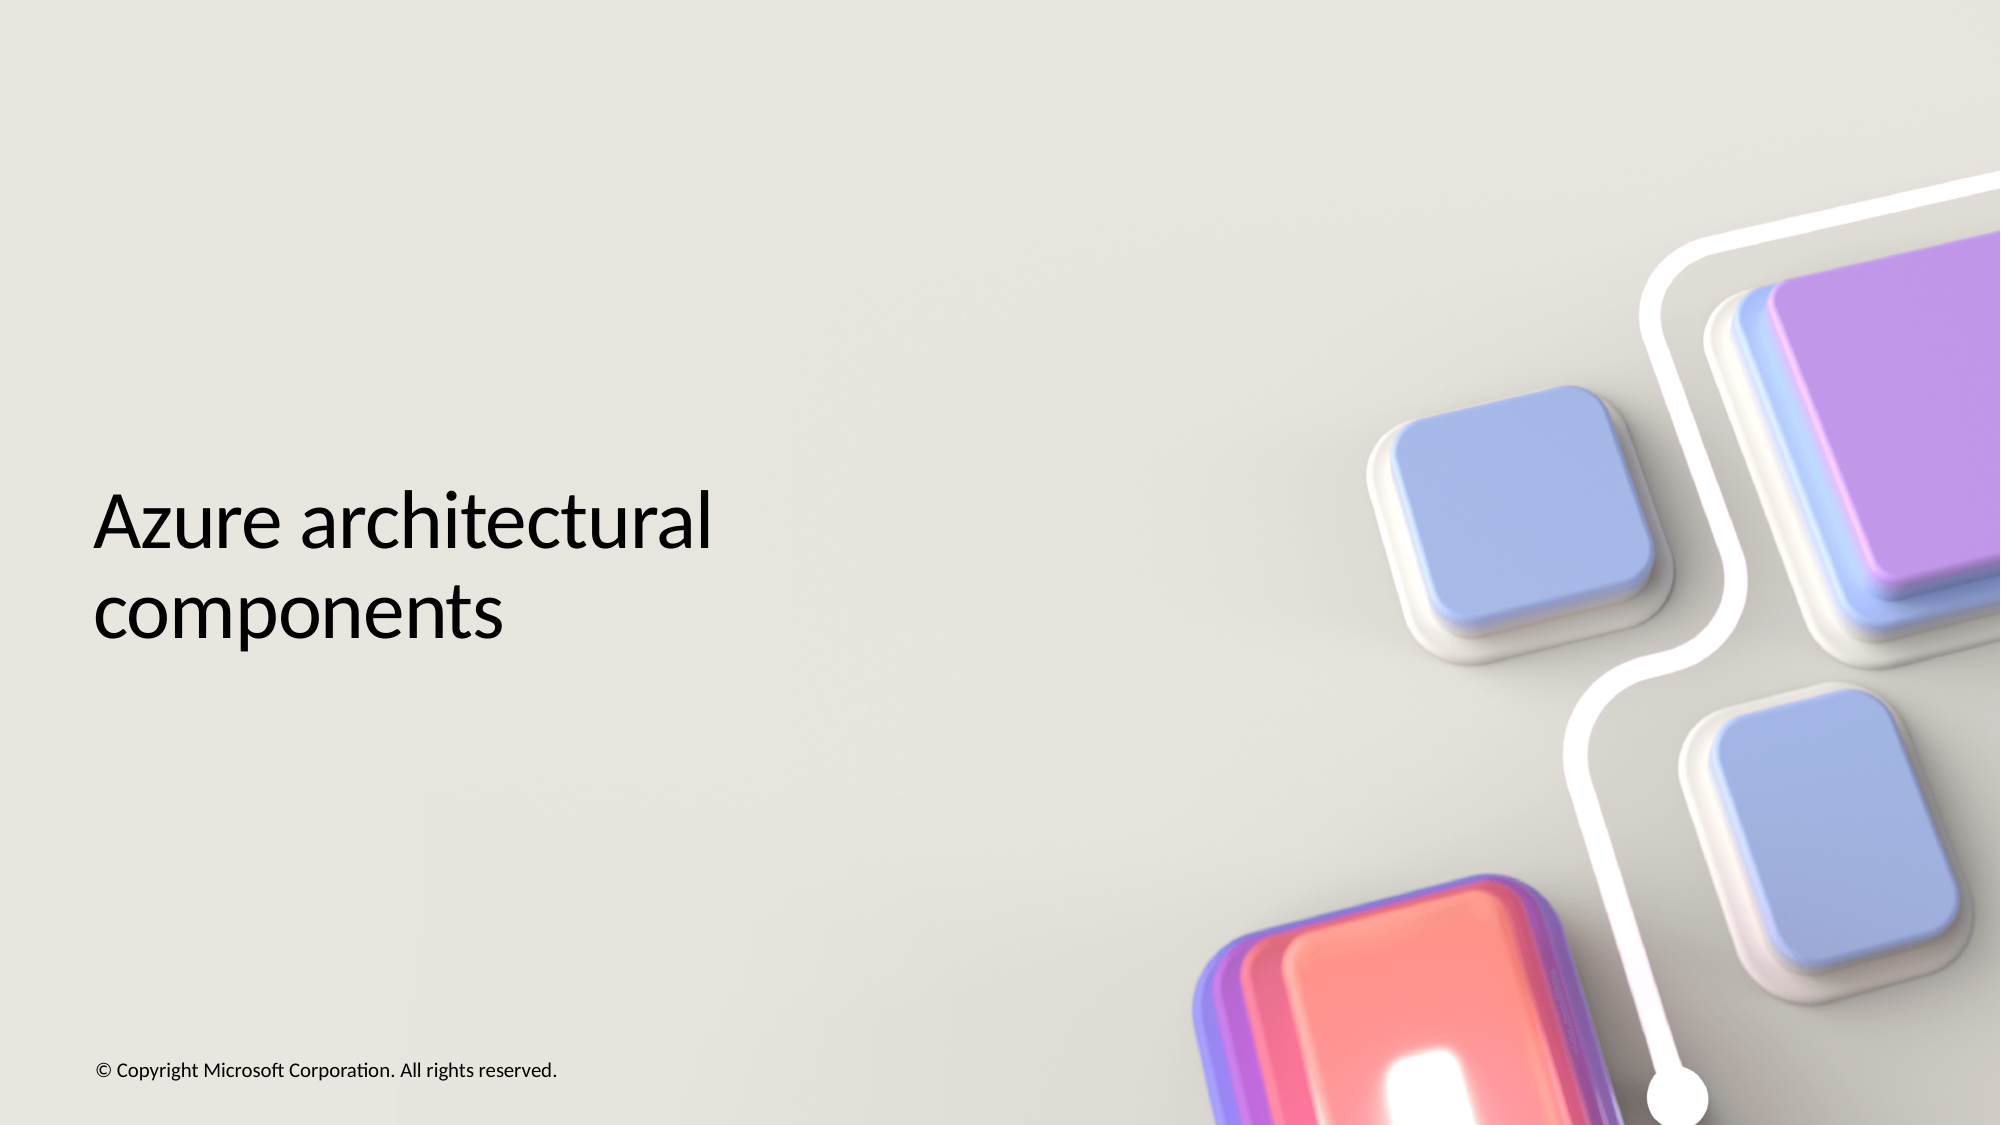

# Azure architectural components
© Copyright Microsoft Corporation. All rights reserved.